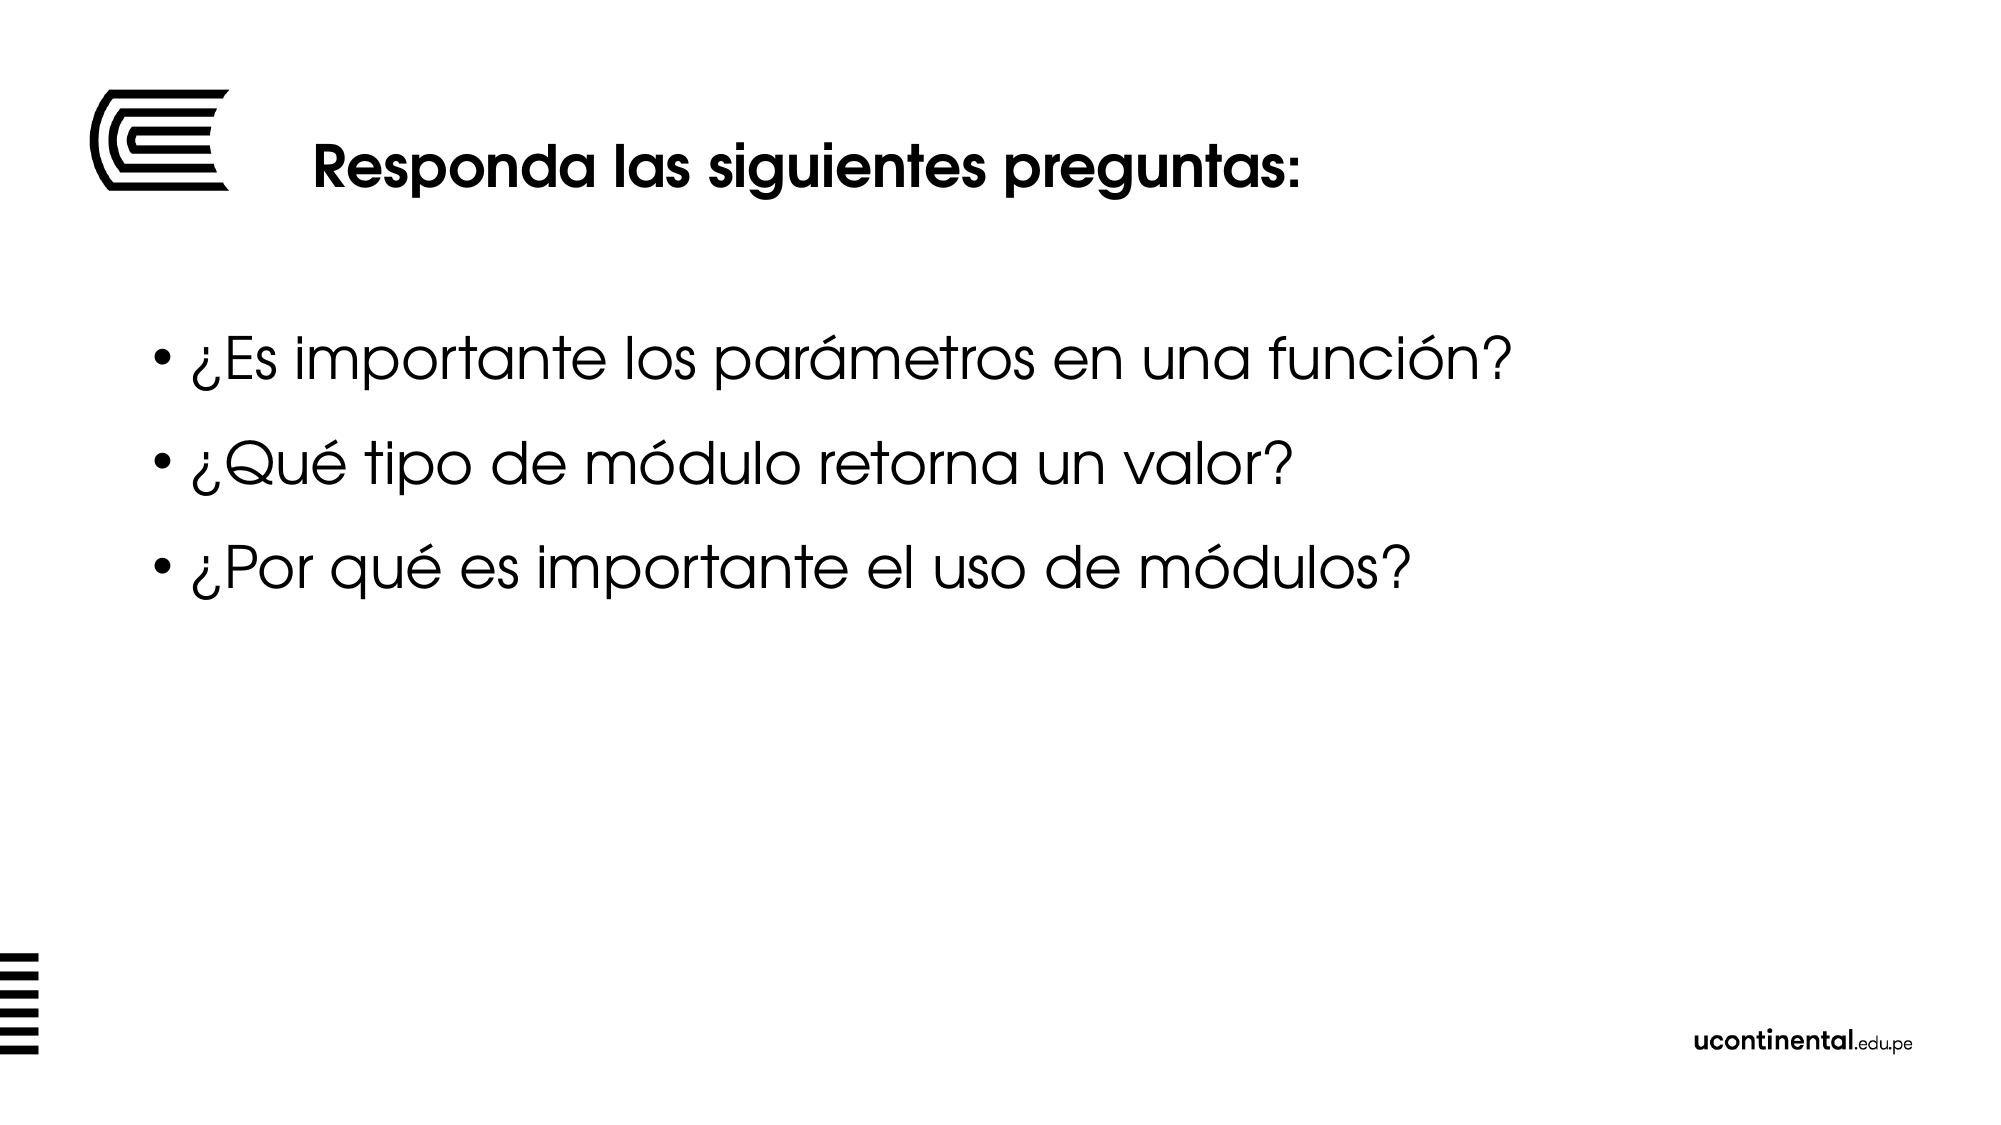

# Responda las siguientes preguntas:
¿Es importante los parámetros en una función?
¿Qué tipo de módulo retorna un valor?
¿Por qué es importante el uso de módulos?